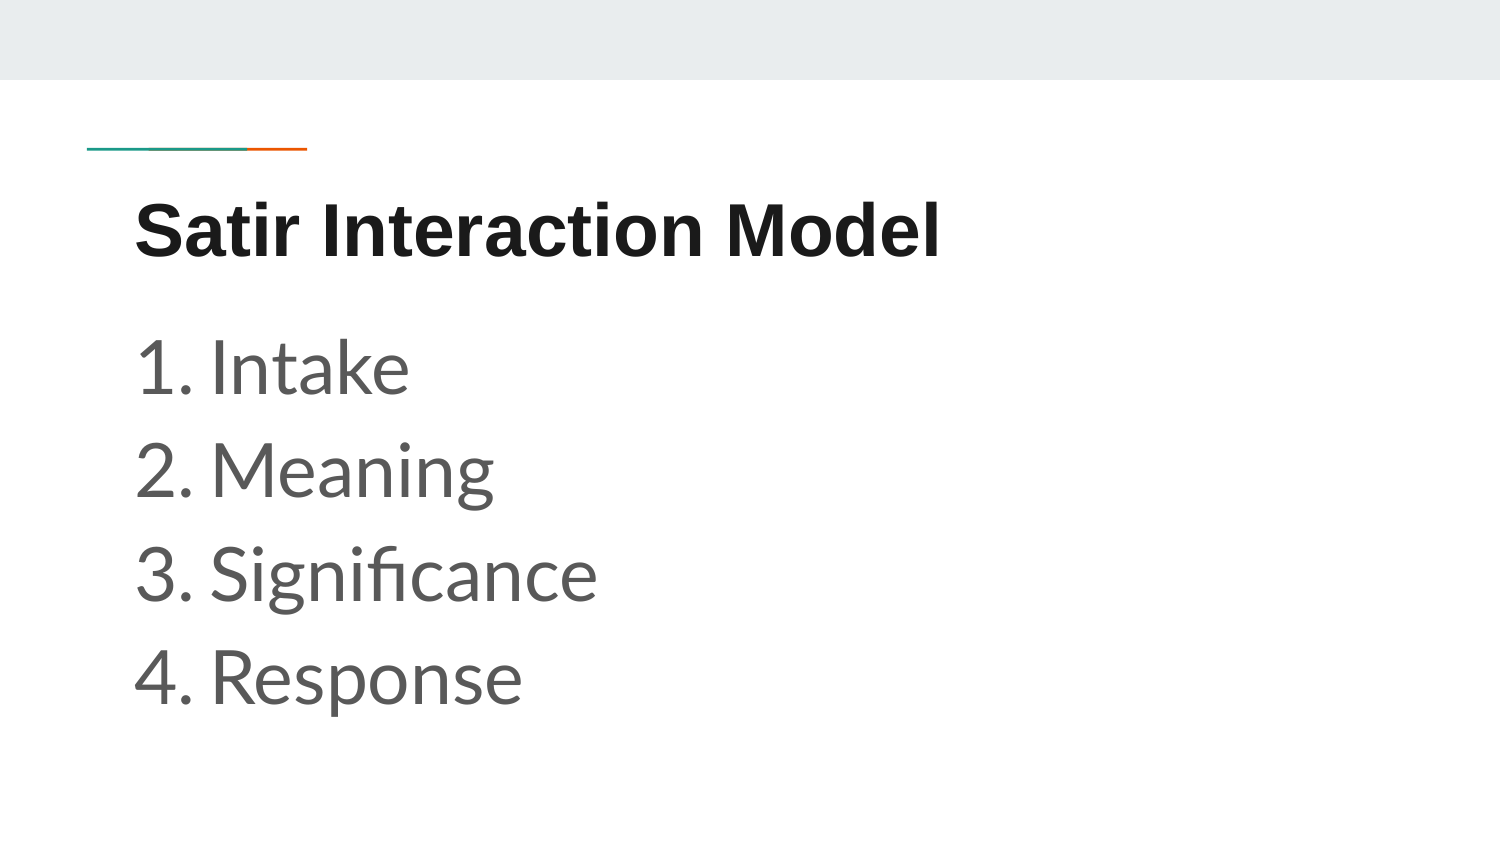

# Satir Interaction Model
Intake
Meaning
Significance
Response